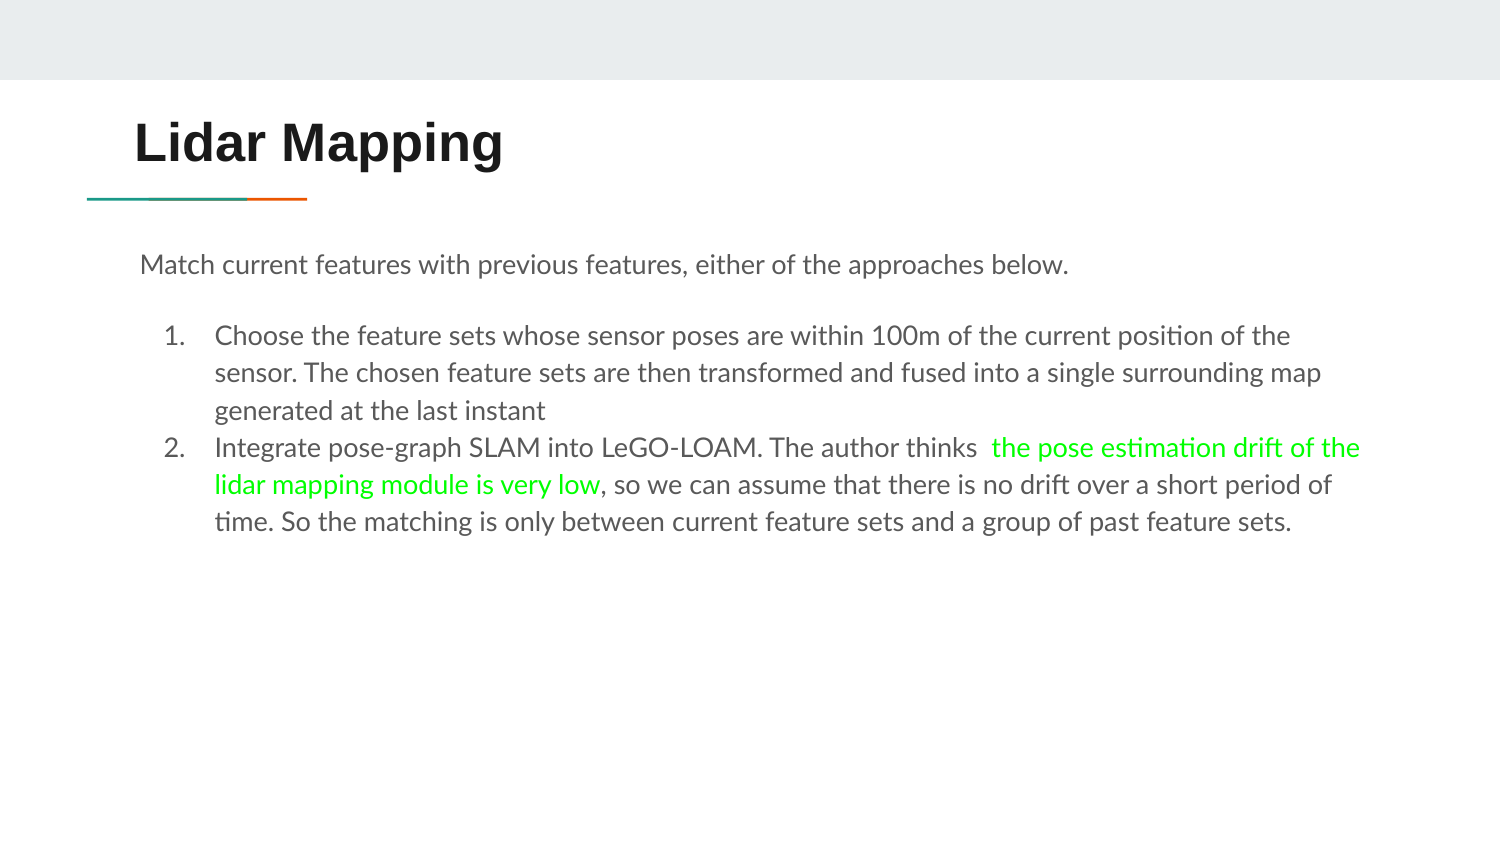

# Lidar Mapping
Match current features with previous features, either of the approaches below.
Choose the feature sets whose sensor poses are within 100m of the current position of the sensor. The chosen feature sets are then transformed and fused into a single surrounding map generated at the last instant
Integrate pose-graph SLAM into LeGO-LOAM. The author thinks  the pose estimation drift of the lidar mapping module is very low, so we can assume that there is no drift over a short period of time. So the matching is only between current feature sets and a group of past feature sets.